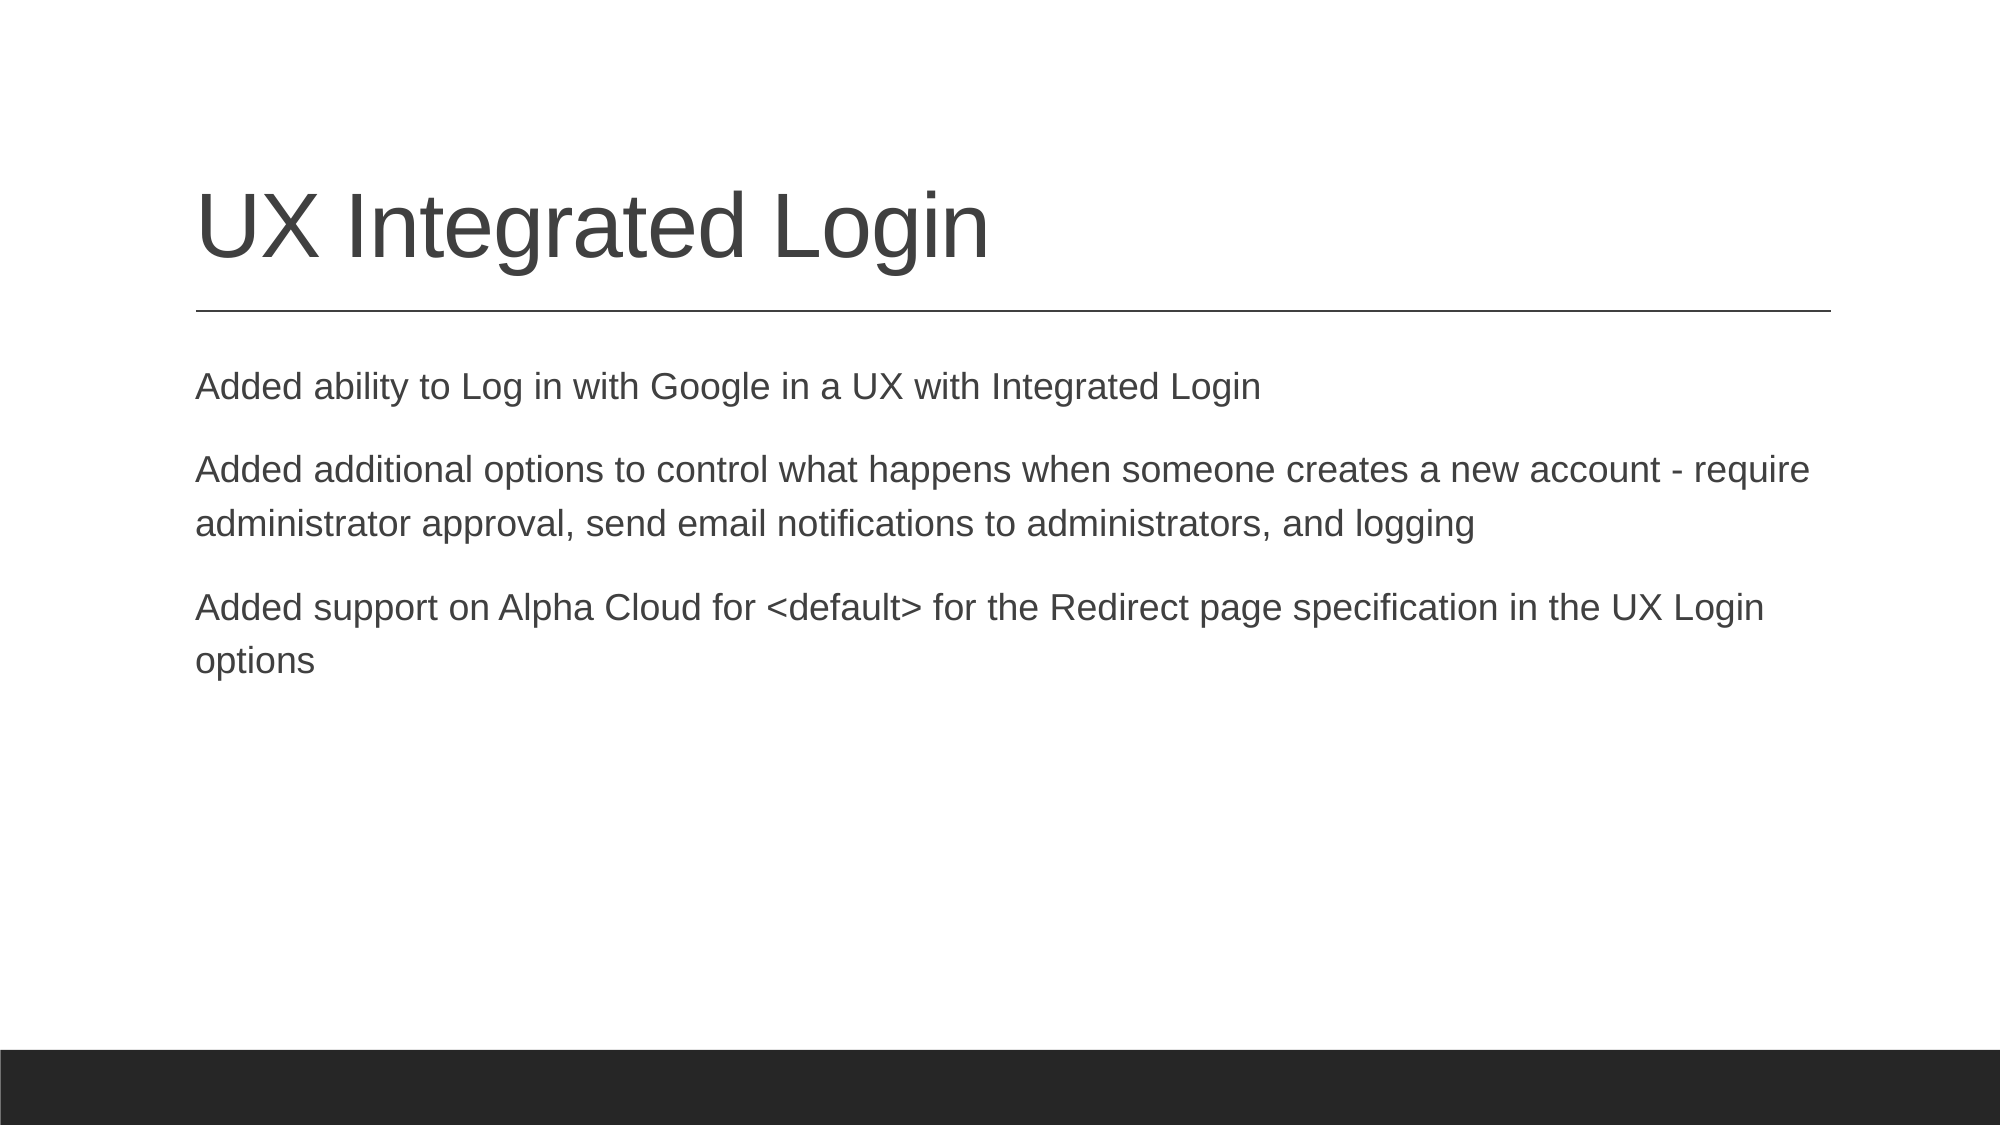

# UX Integrated Login
Added ability to Log in with Google in a UX with Integrated Login
Added additional options to control what happens when someone creates a new account - require administrator approval, send email notifications to administrators, and logging
Added support on Alpha Cloud for <default> for the Redirect page specification in the UX Login options